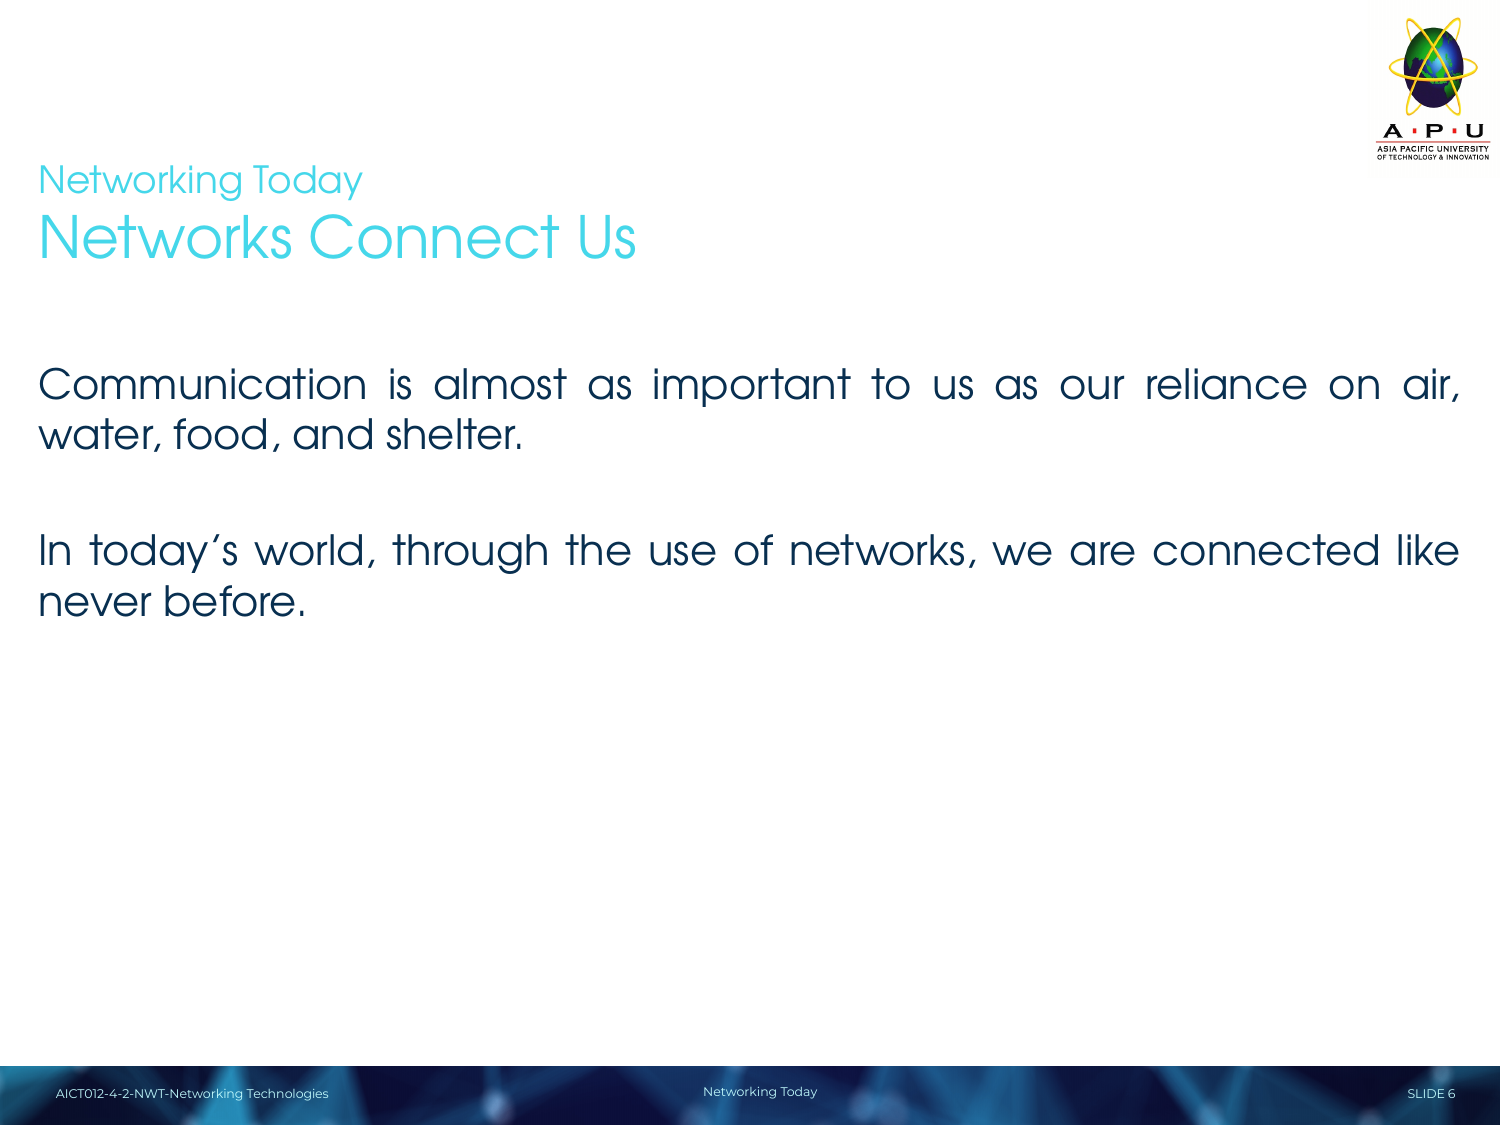

Networking Today
Networks Connect Us

Communication is almost as important to us as our reliance on air, water, food, and shelter.

In today’s world, through the use of networks, we are connected like never before.